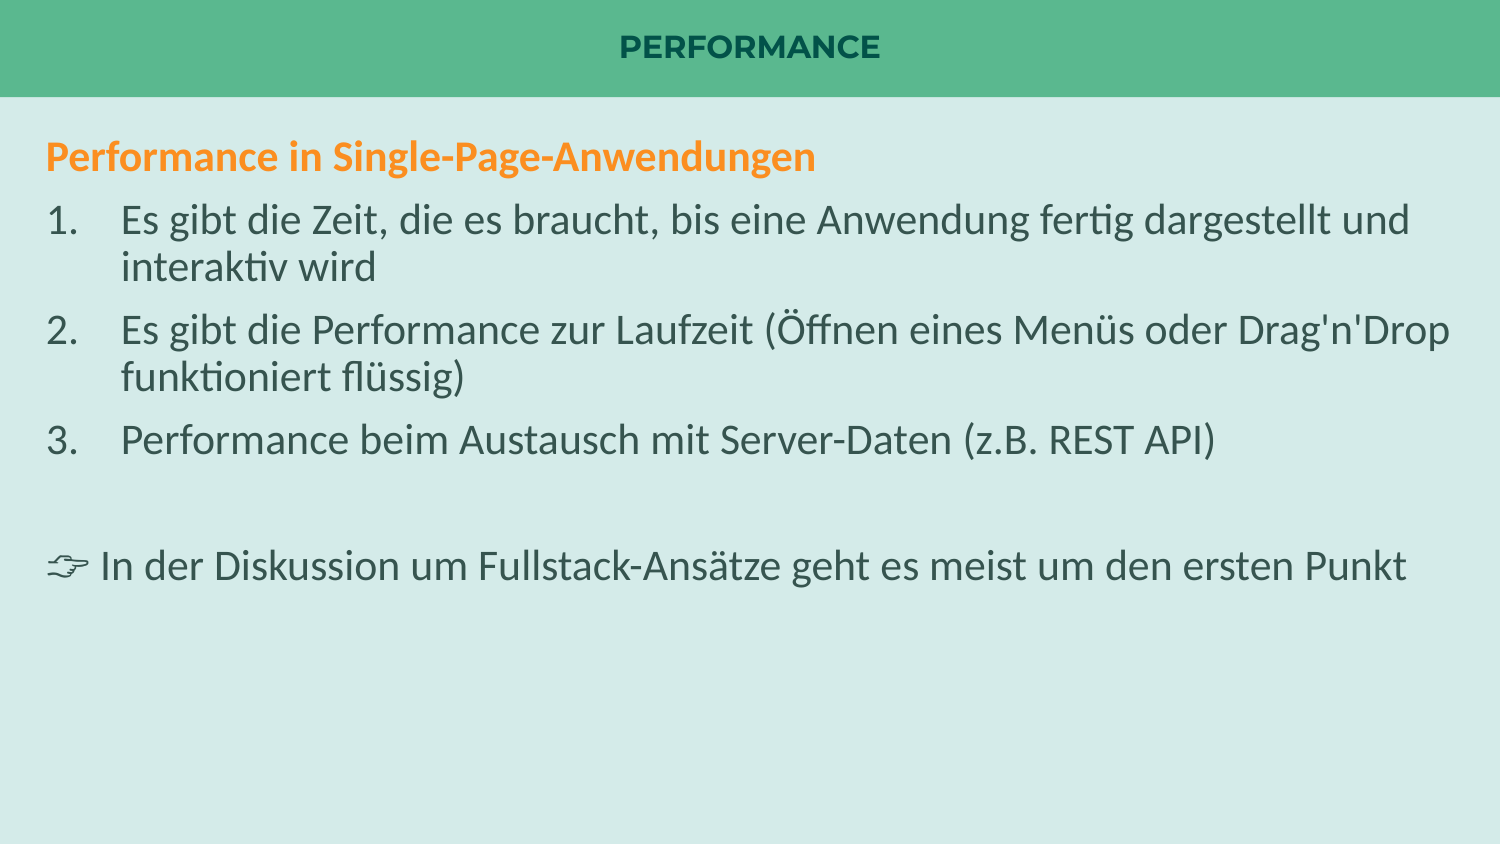

# Performance
Performance in Single-Page-Anwendungen
Es gibt die Zeit, die es braucht, bis eine Anwendung fertig dargestellt und interaktiv wird
Es gibt die Performance zur Laufzeit (Öffnen eines Menüs oder Drag'n'Drop funktioniert flüssig)
Performance beim Austausch mit Server-Daten (z.B. REST API)

👉 In der Diskussion um Fullstack-Ansätze geht es meist um den ersten Punkt